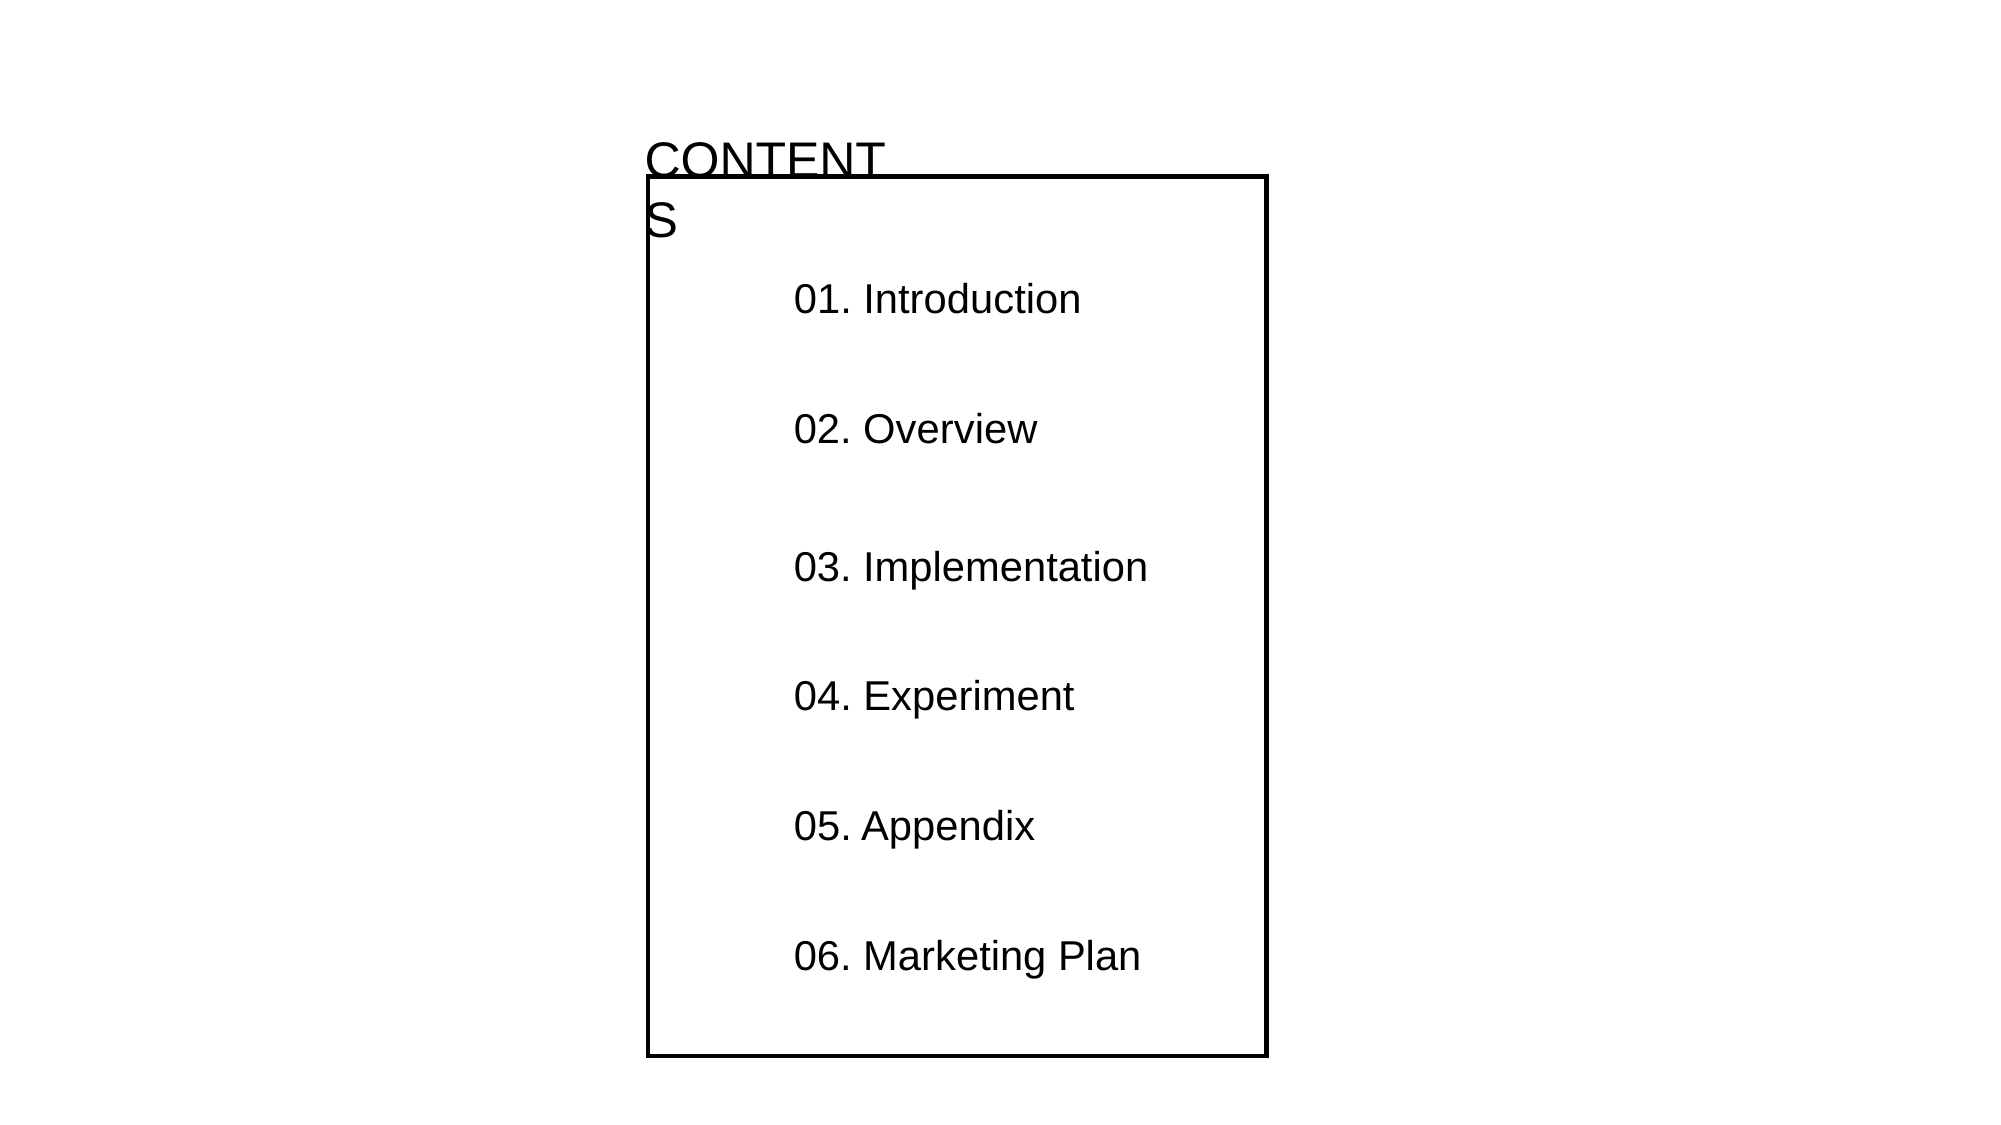

CONTENTS

01. Introduction
02. Overview

03. Implementation
04. Experiment
05. Appendix
06. Marketing Plan